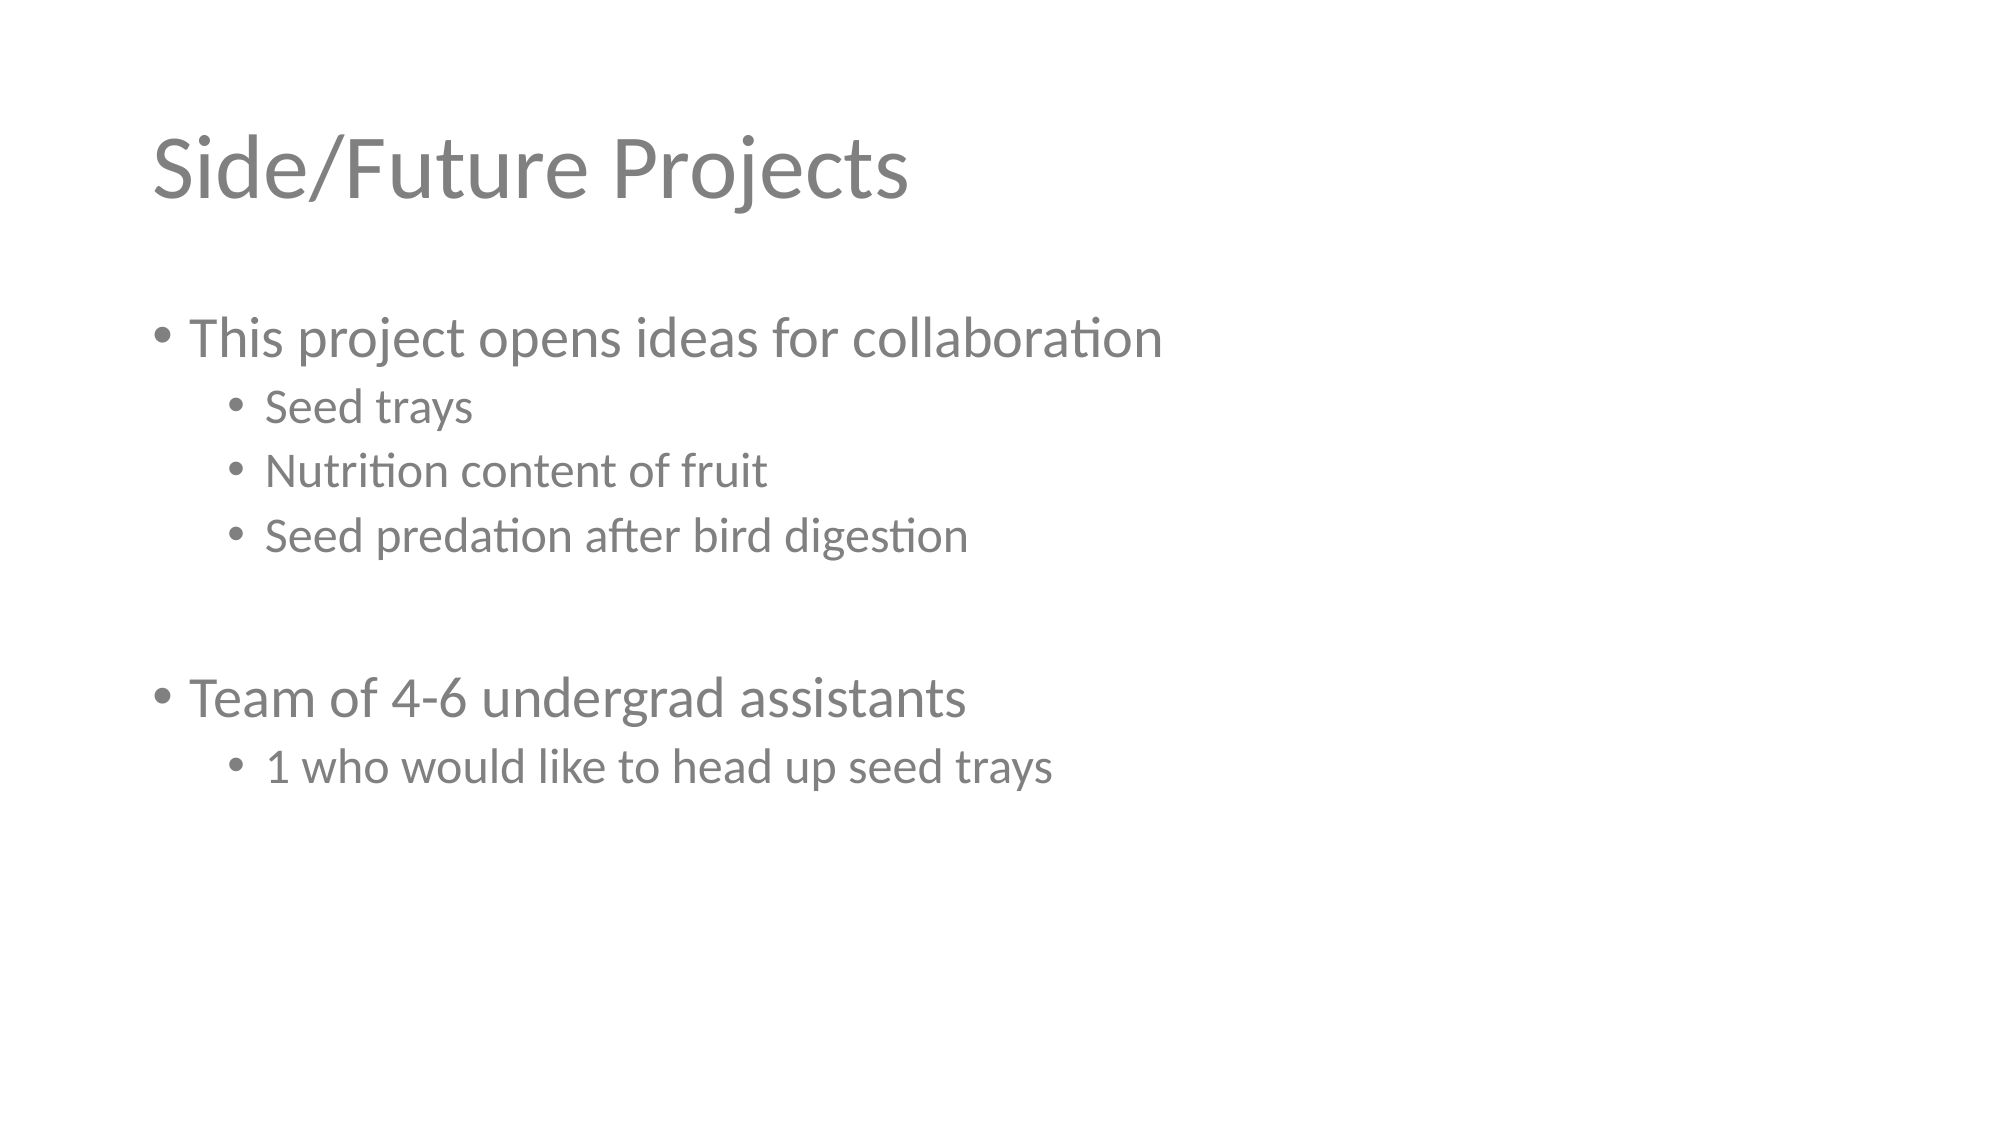

# Side/Future Projects
This project opens ideas for collaboration
Seed trays
Nutrition content of fruit
Seed predation after bird digestion

Team of 4-6 undergrad assistants
1 who would like to head up seed trays